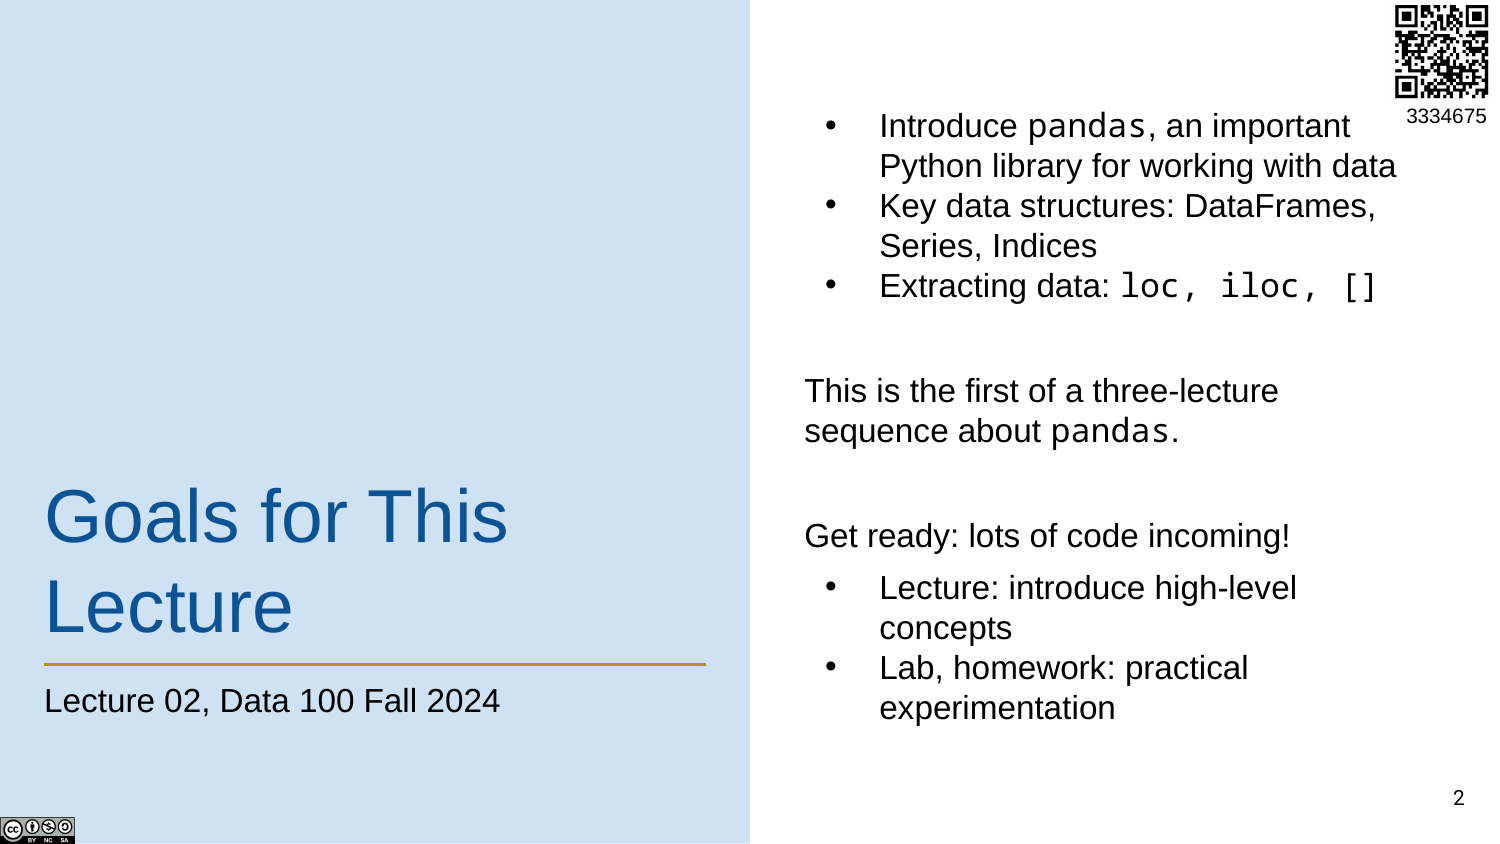

Introduce pandas, an important Python library for working with data
Key data structures: DataFrames, Series, Indices
Extracting data: loc, iloc, []

This is the first of a three-lecture sequence about pandas.

Get ready: lots of code incoming!
Lecture: introduce high-level concepts
Lab, homework: practical experimentation

# Goals for This Lecture
Lecture 02, Data 100 Fall 2024
2